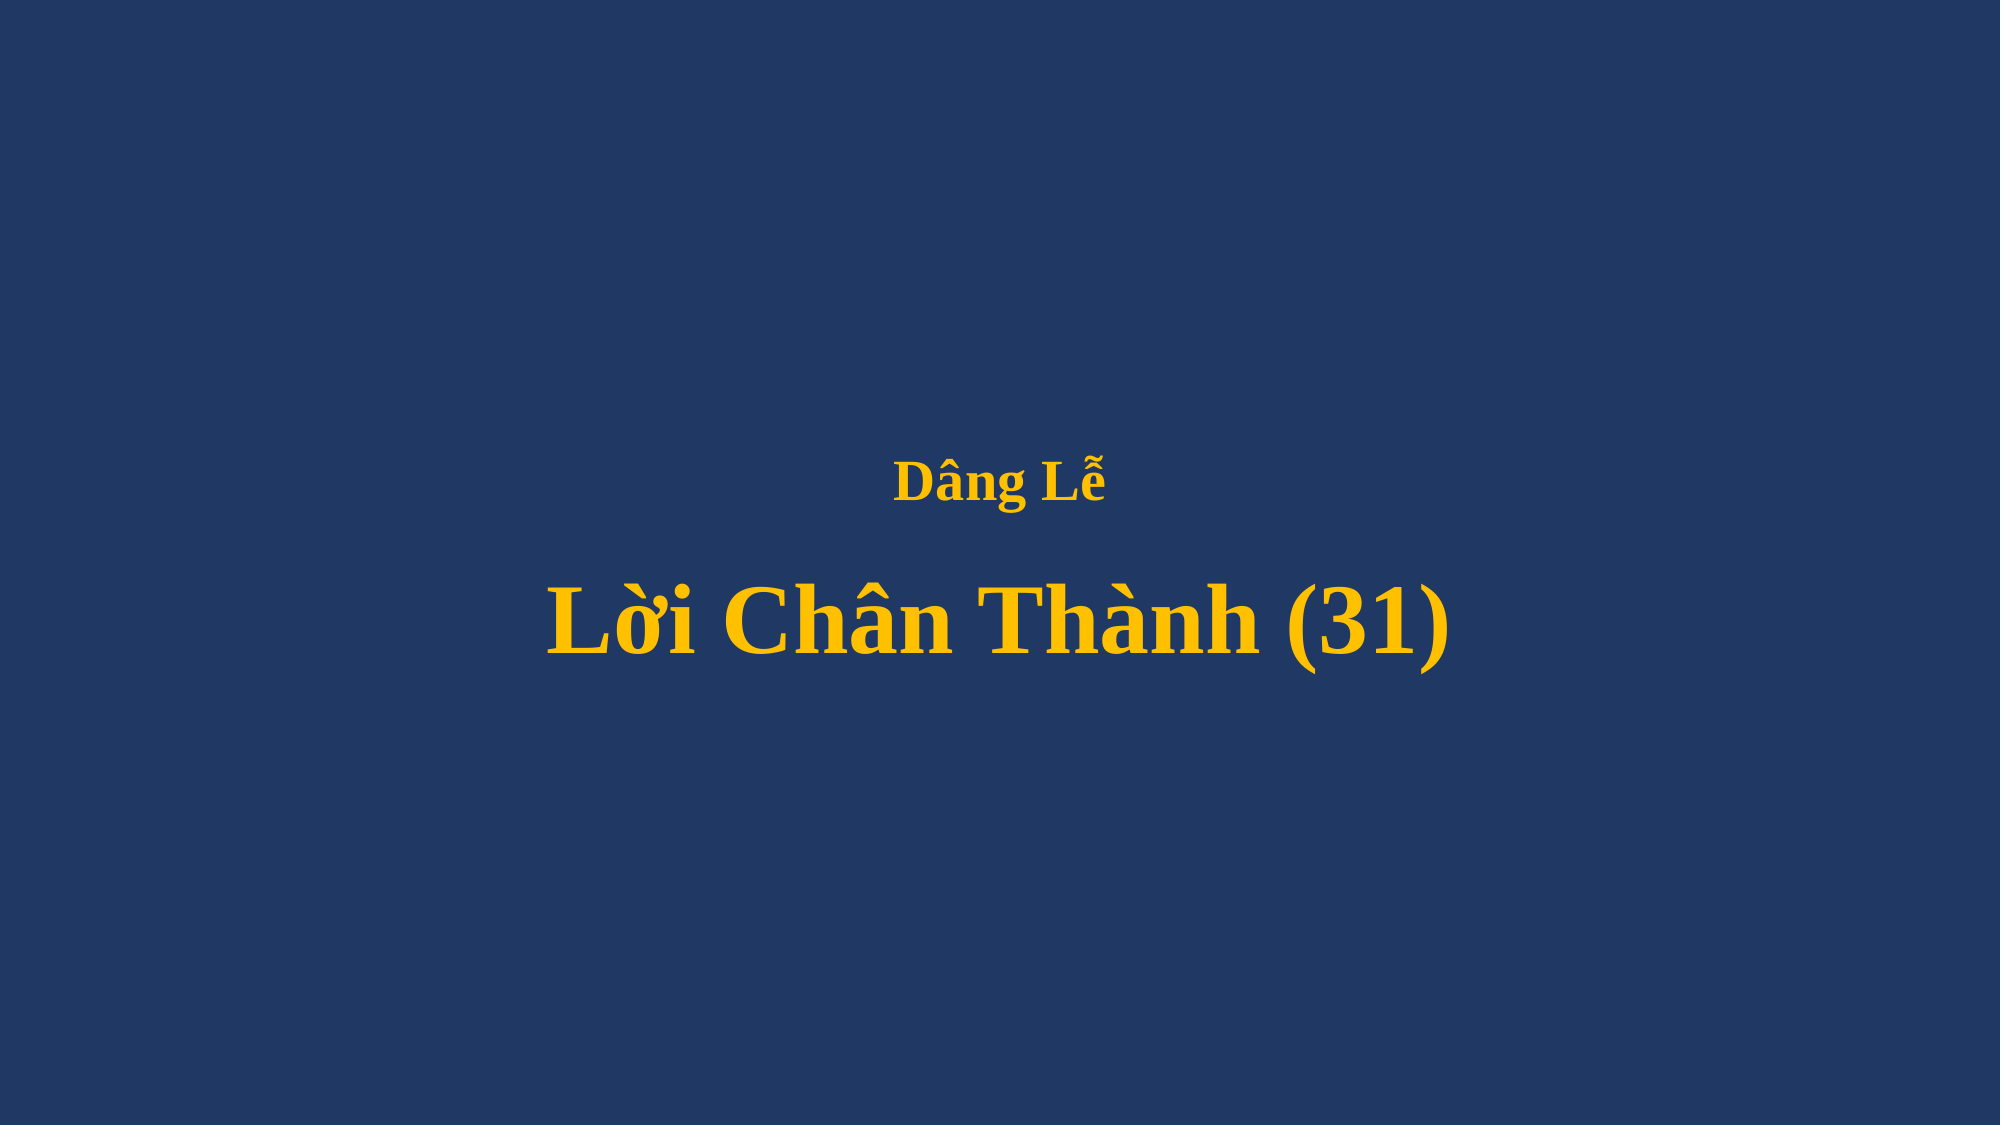

# Dâng Lễ Lời Chân Thành (31)